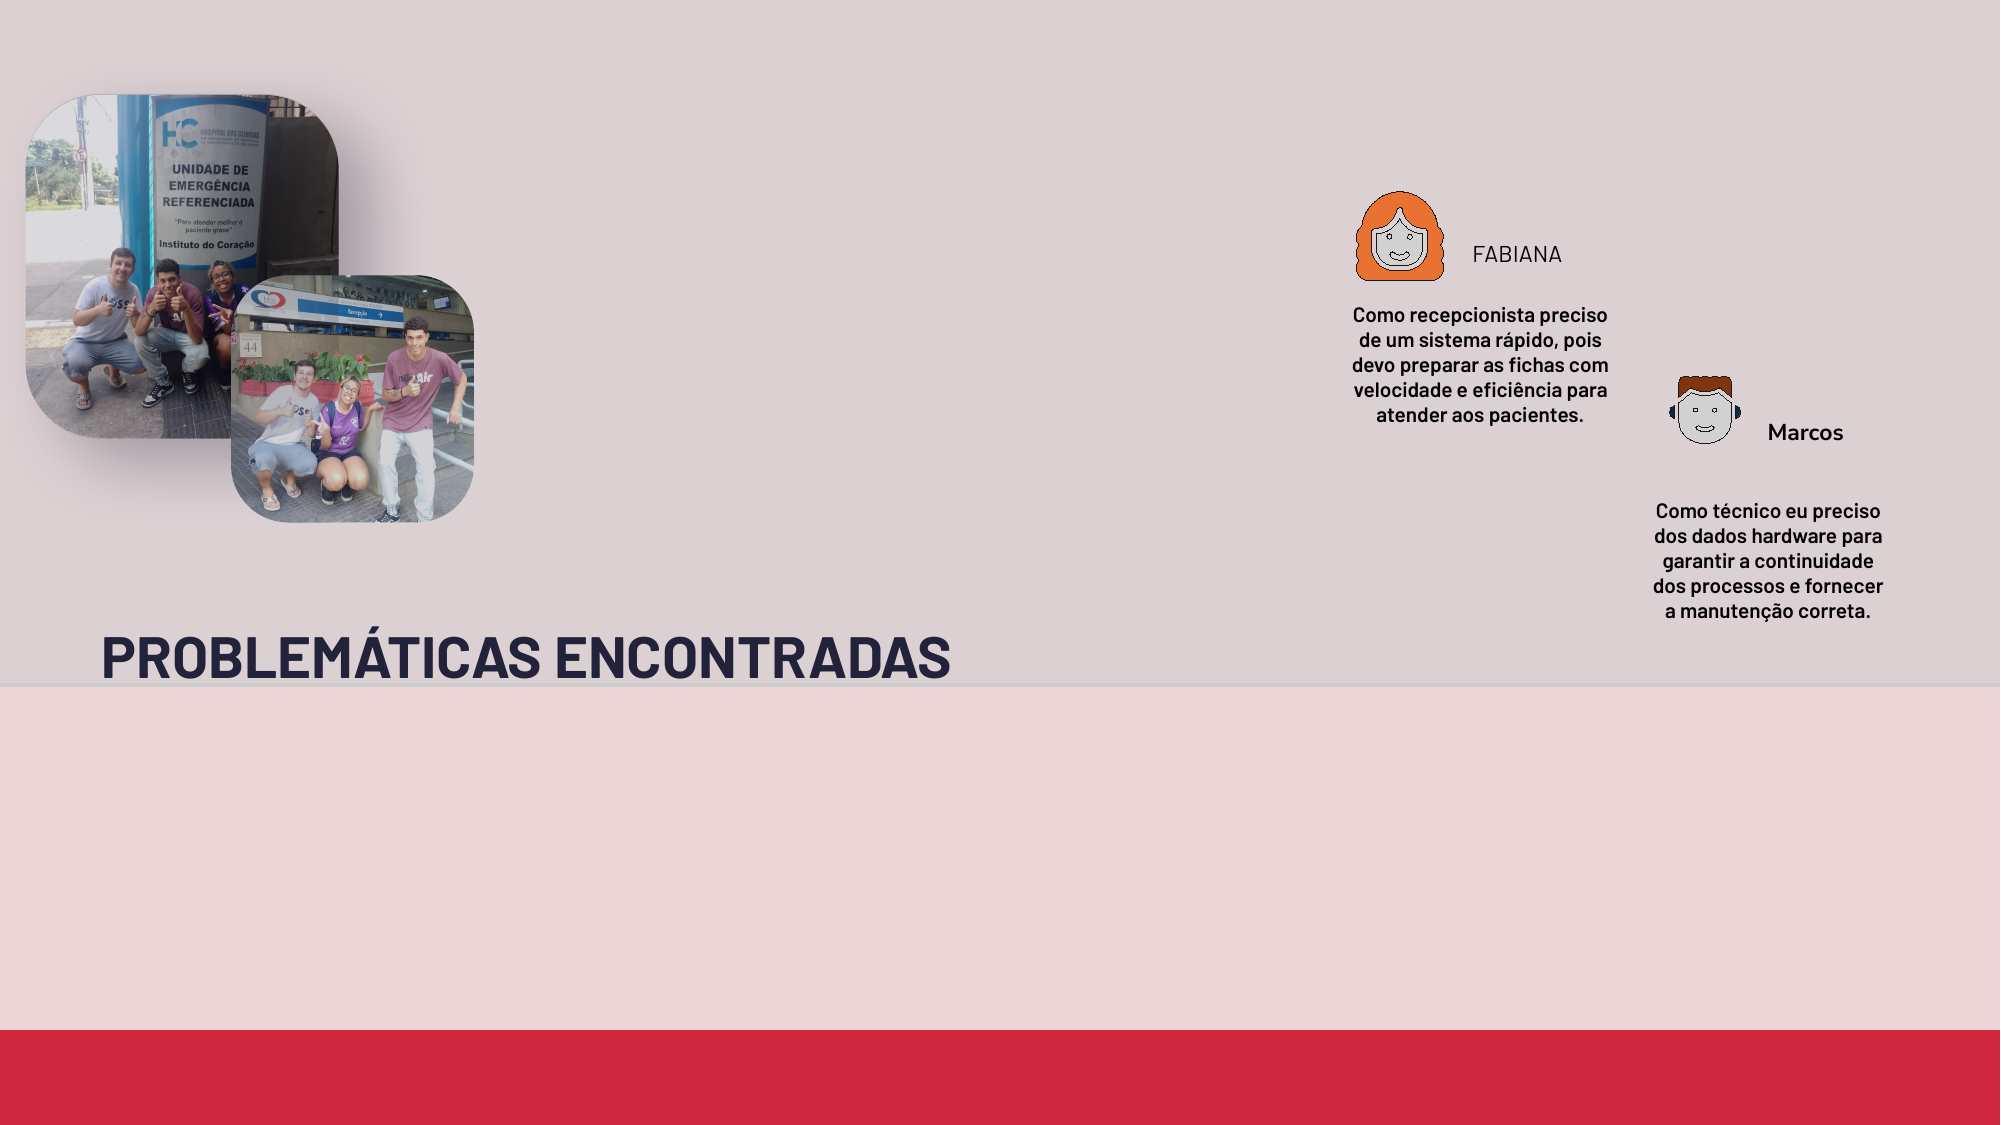

FABIANA

Como recepcionista preciso de um sistema rápido, pois devo preparar as fichas com velocidade e eficiência para atender aos pacientes.

Marcos
Como técnico eu preciso dos dados hardware para garantir a continuidade dos processos e fornecer a manutenção correta.
PROBLEMÁTICAS ENCONTRADAS